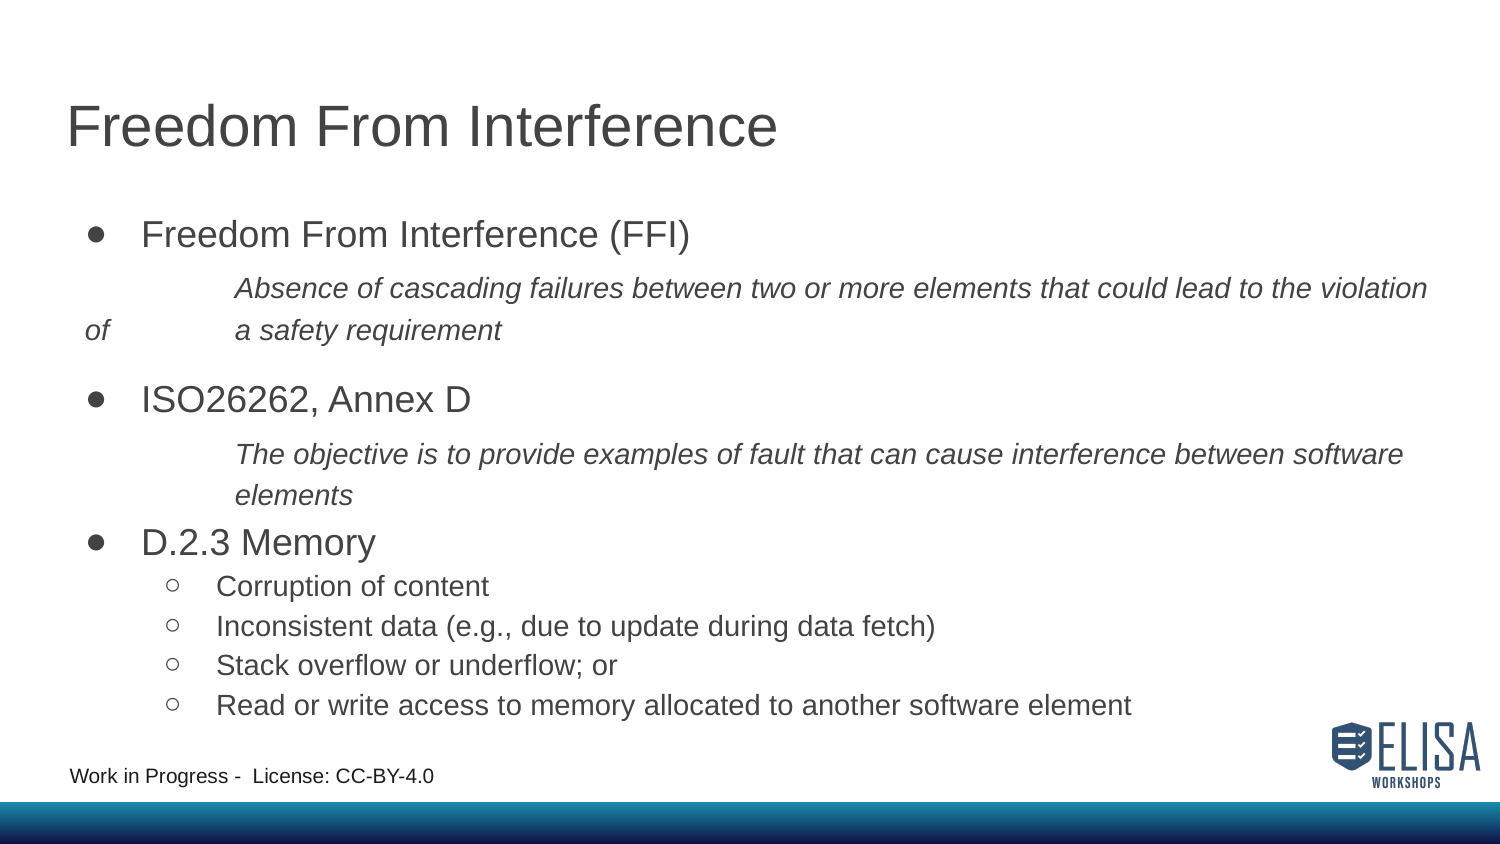

# Freedom From Interference
Freedom From Interference (FFI)
	Absence of cascading failures between two or more elements that could lead to the violation of 	a safety requirement

ISO26262, Annex D
	The objective is to provide examples of fault that can cause interference between software 	elements
D.2.3 Memory
Corruption of content
Inconsistent data (e.g., due to update during data fetch)
Stack overflow or underflow; or
Read or write access to memory allocated to another software element